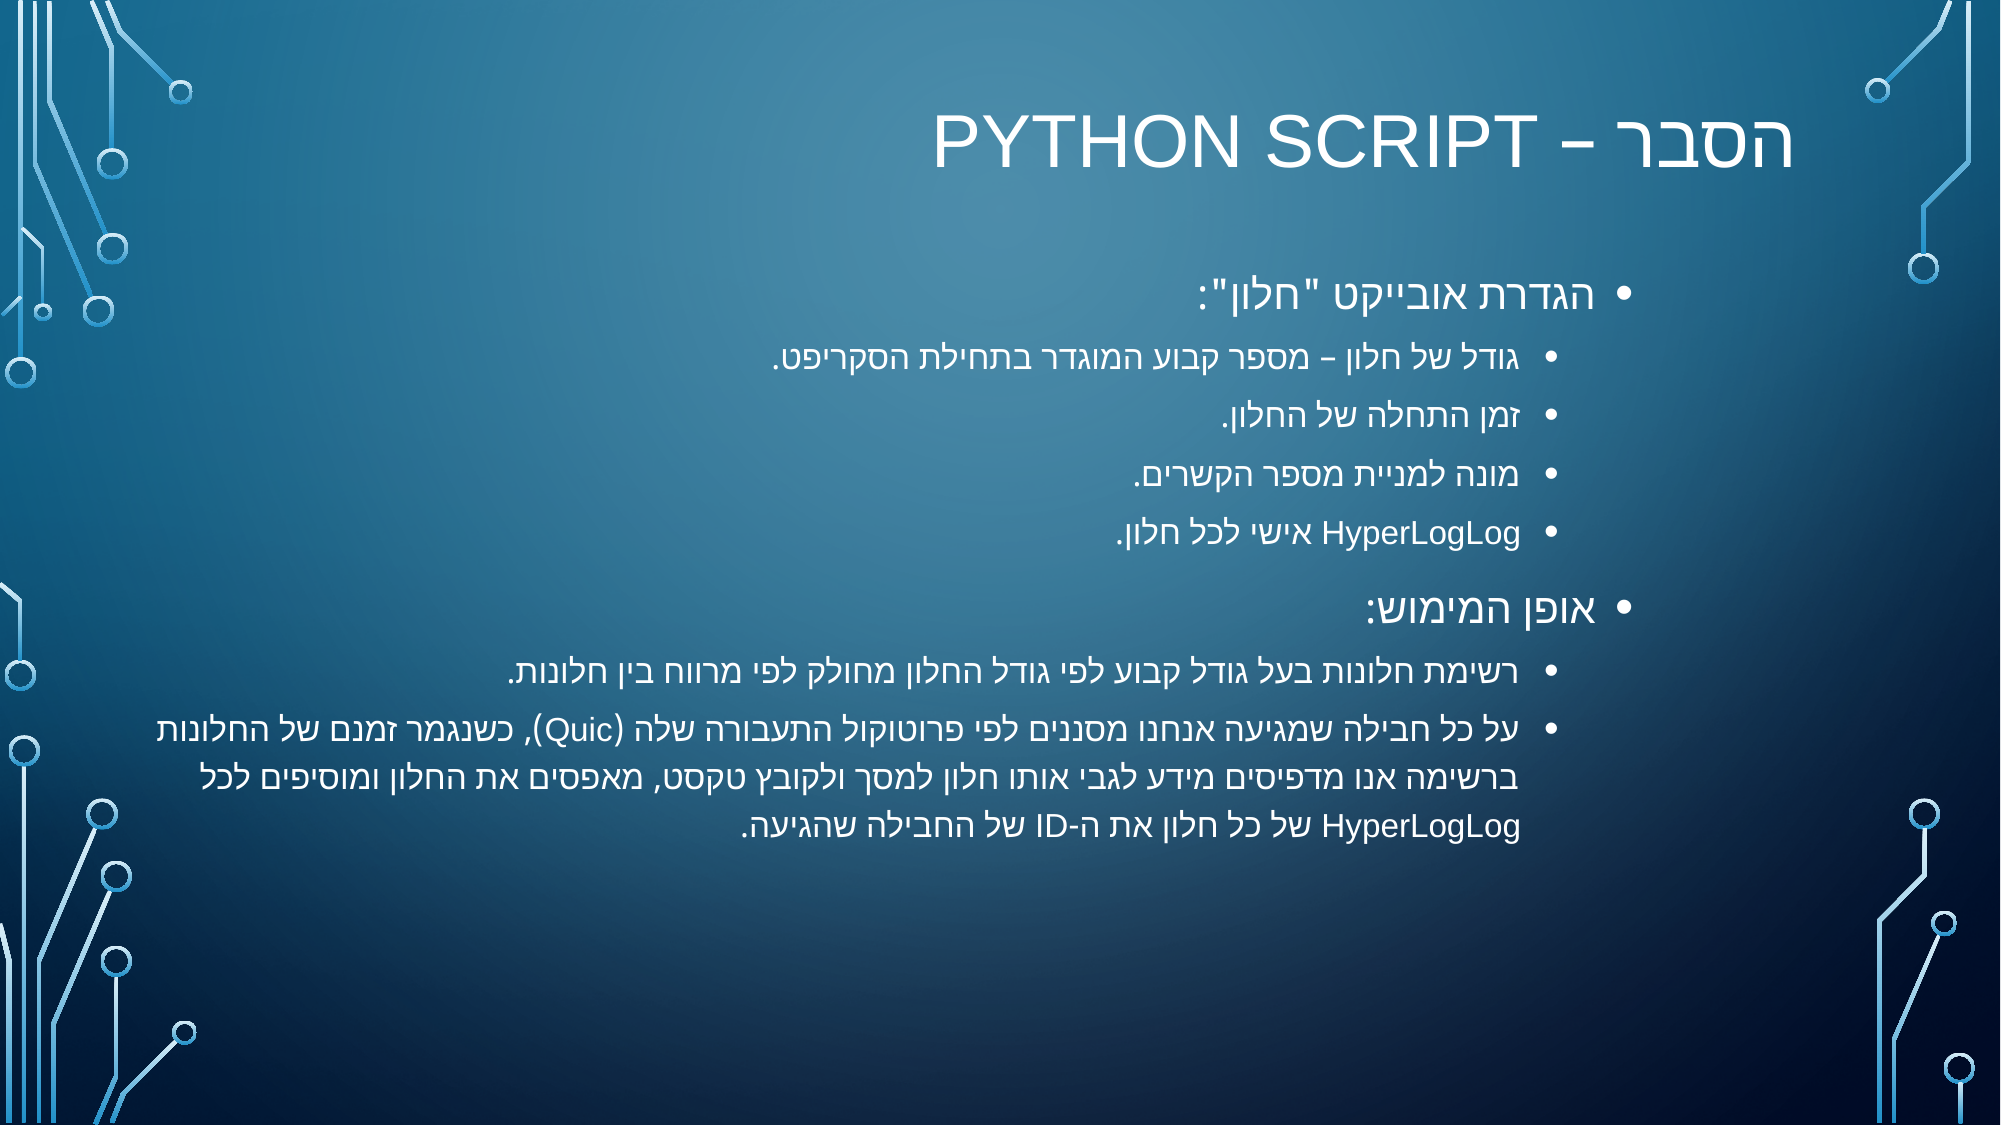

# הסבר – python script
הגדרת אובייקט "חלון":
גודל של חלון – מספר קבוע המוגדר בתחילת הסקריפט.
זמן התחלה של החלון.
מונה למניית מספר הקשרים.
HyperLogLog אישי לכל חלון.
אופן המימוש:
רשימת חלונות בעל גודל קבוע לפי גודל החלון מחולק לפי מרווח בין חלונות.
על כל חבילה שמגיעה אנחנו מסננים לפי פרוטוקול התעבורה שלה (Quic), כשנגמר זמנם של החלונות ברשימה אנו מדפיסים מידע לגבי אותו חלון למסך ולקובץ טקסט, מאפסים את החלון ומוסיפים לכל HyperLogLog של כל חלון את ה-ID של החבילה שהגיעה.